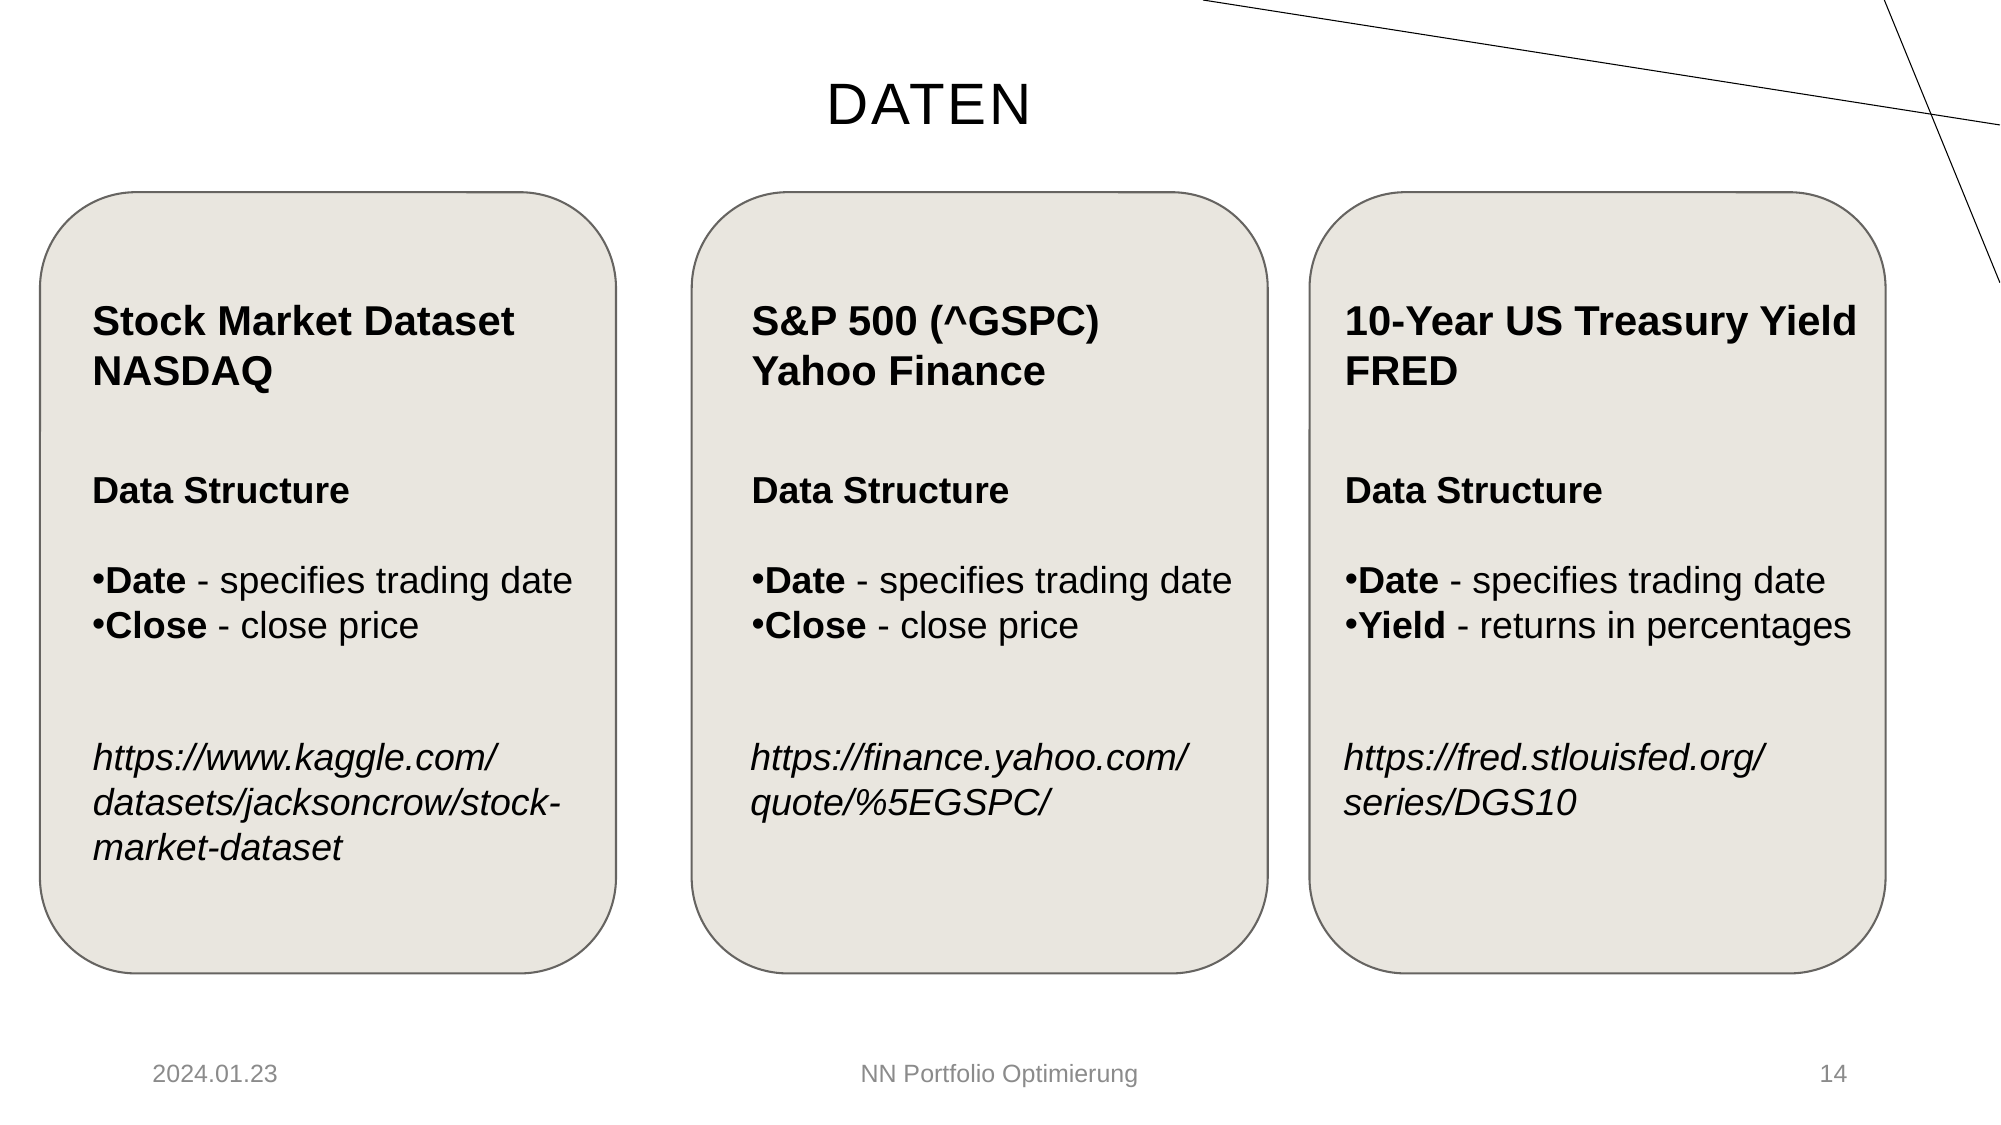

# Daten

Stock Market Dataset
NASDAQ
S&P 500 (^GSPC)
Yahoo Finance
10-Year US Treasury Yield
FRED
Data Structure

Date - specifies trading date
Close - close price
Data Structure

Date - specifies trading date
Yield - returns in percentages
Data Structure

Date - specifies trading date
Close - close price
https://www.kaggle.com/datasets/jacksoncrow/stock-market-dataset
https://finance.yahoo.com/quote/%5EGSPC/
https://fred.stlouisfed.org/series/DGS10
2024.01.23
NN Portfolio Optimierung
14